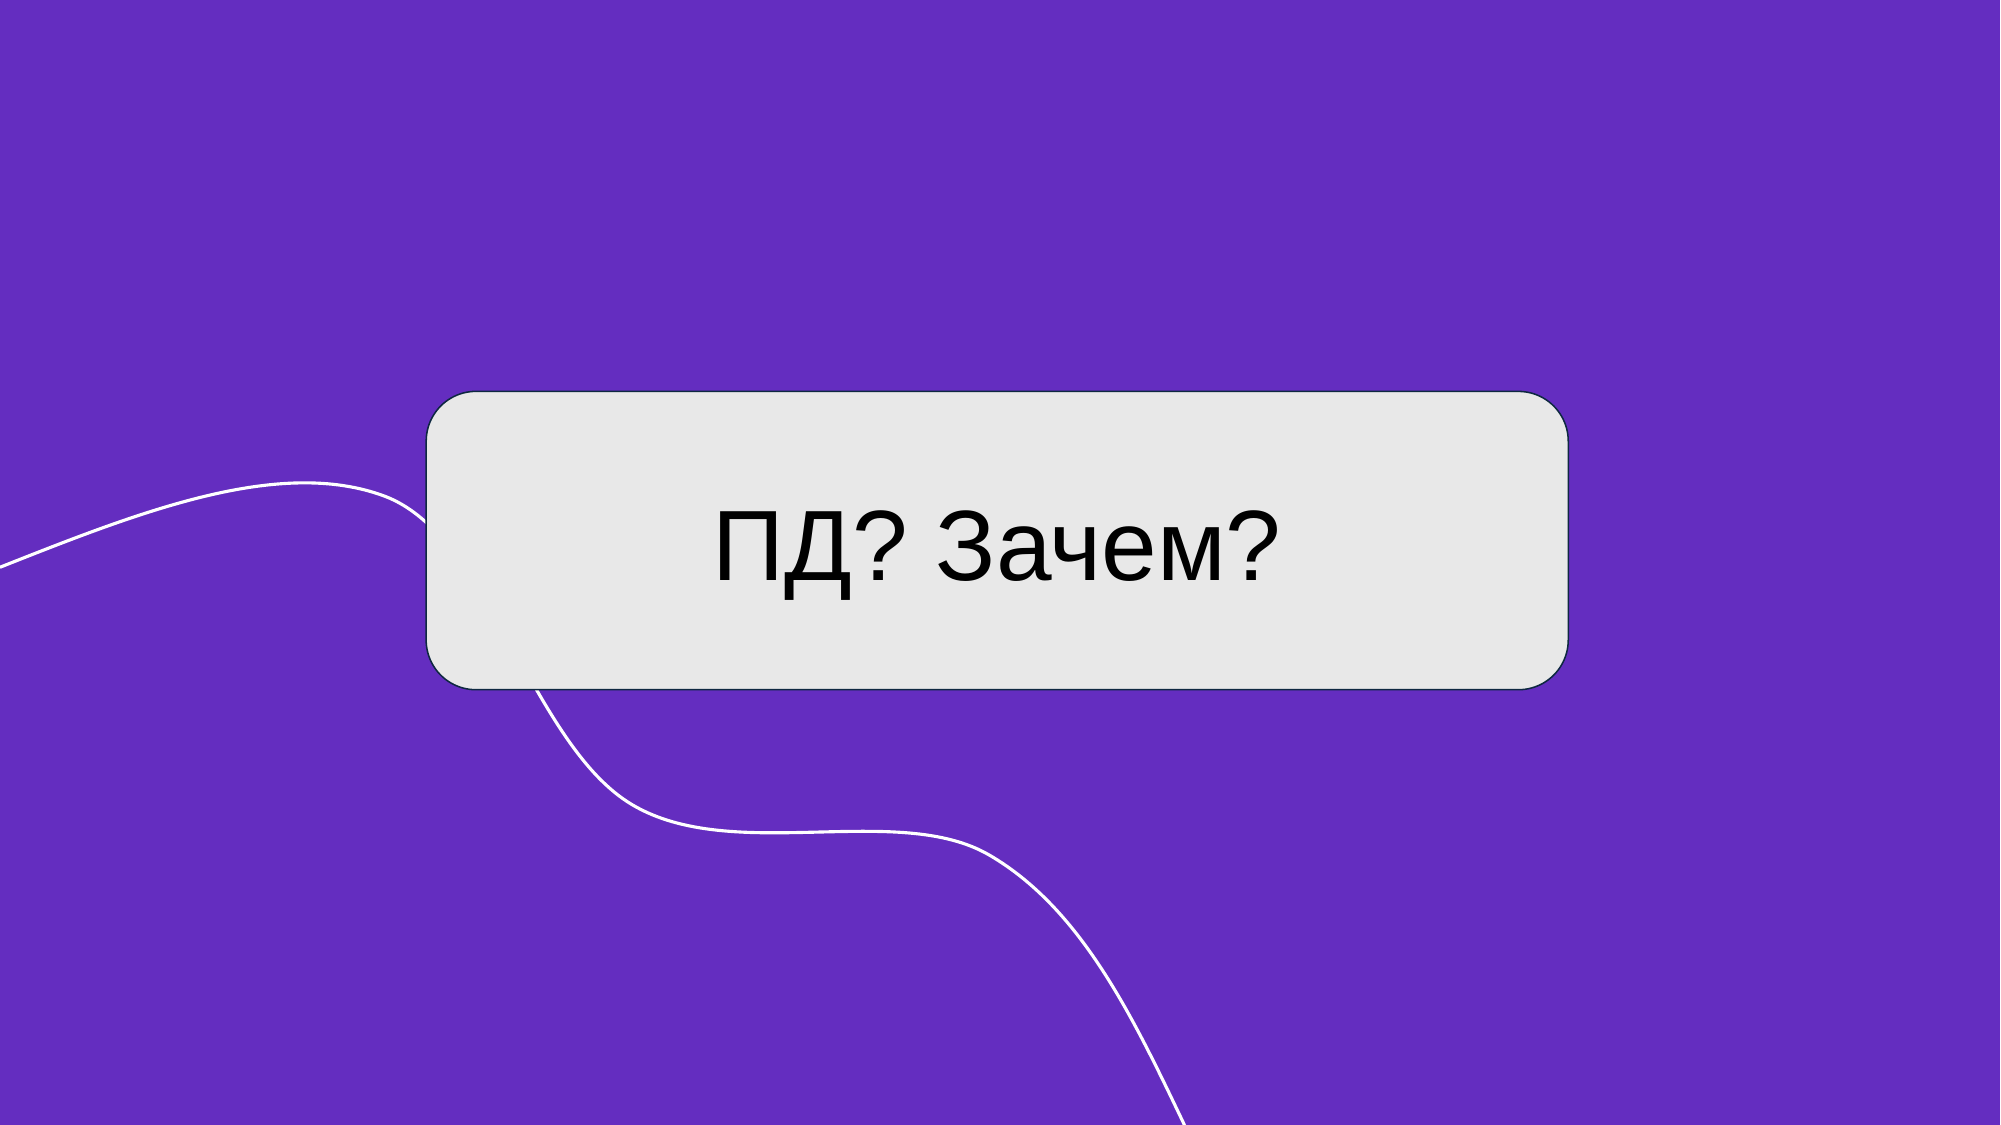

Перенесите выбранный кейс и удалите лишние
ПД? Зачем?